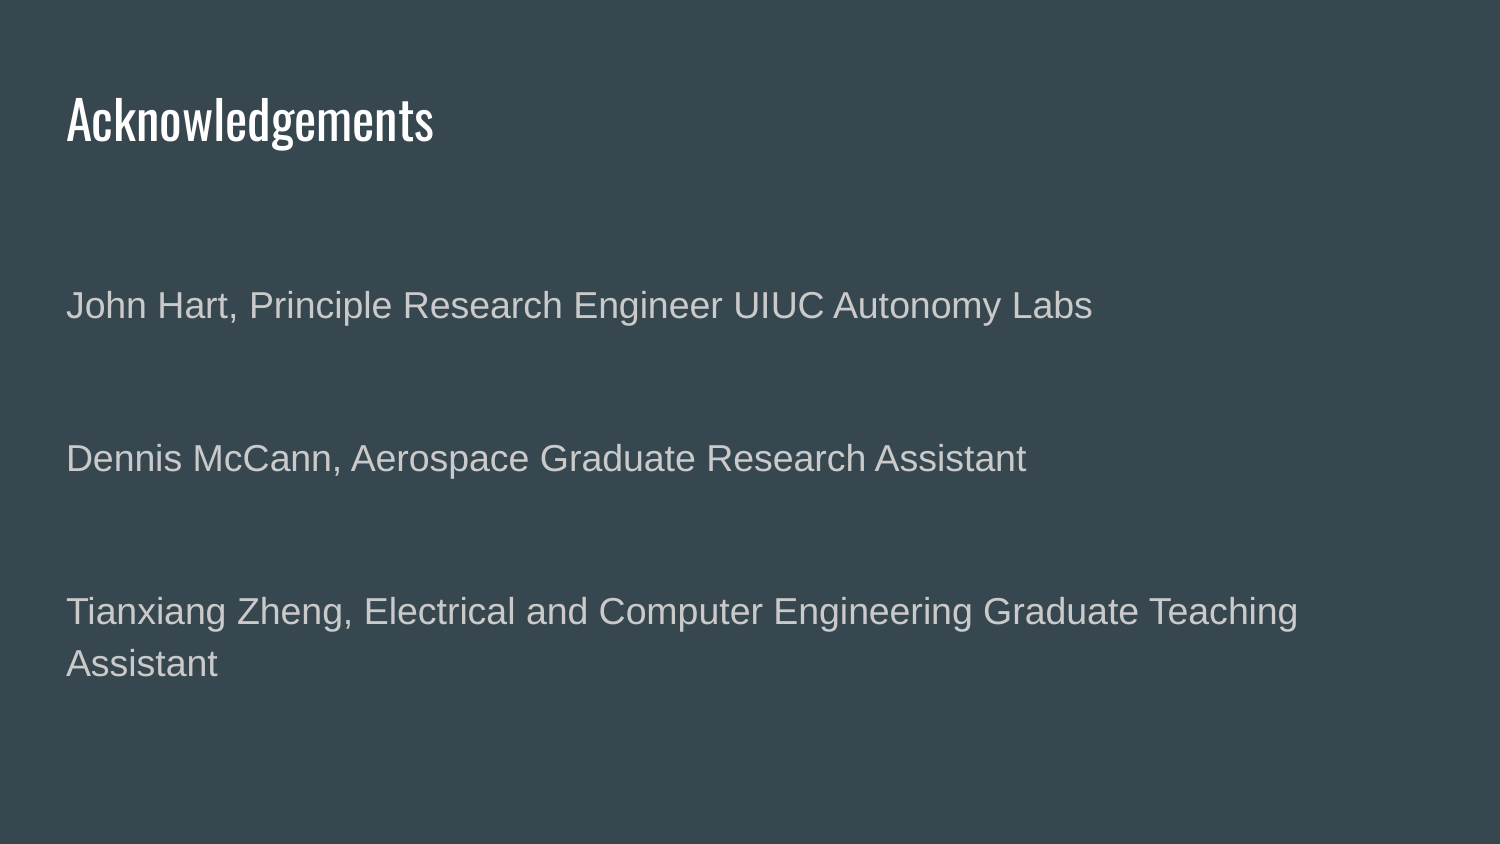

# Acknowledgements

John Hart, Principle Research Engineer UIUC Autonomy Labs

Dennis McCann, Aerospace Graduate Research Assistant

Tianxiang Zheng, Electrical and Computer Engineering Graduate Teaching Assistant